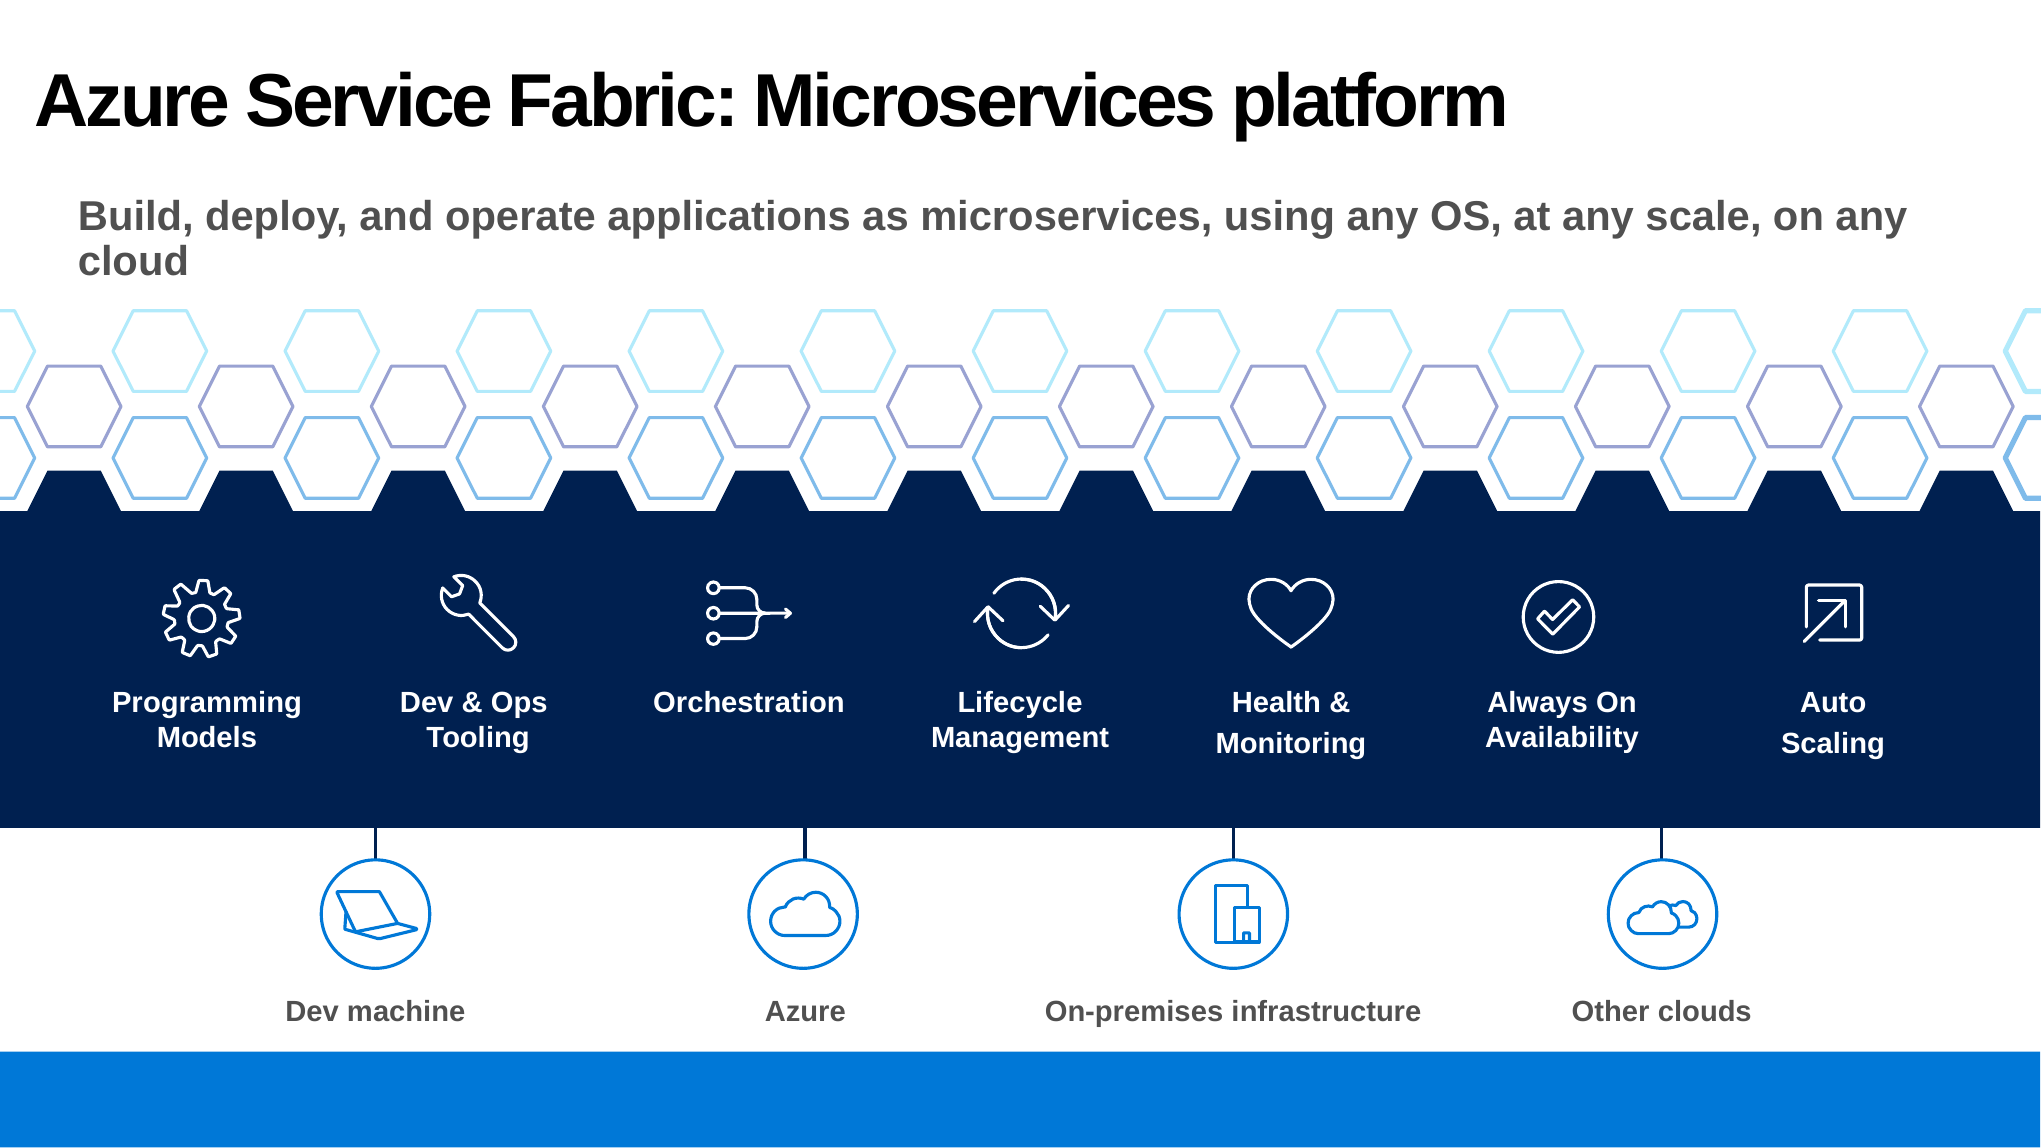

# Azure Service Fabric: Microservices platform
Build, deploy, and operate applications as microservices, using any OS, at any scale, on any cloud

Programming Models
Dev & Ops
Tooling
Orchestration
Lifecycle Management
Health &
Monitoring
Always On Availability

Auto
Scaling

Dev machine

Azure

On-premises infrastructure

Other clouds